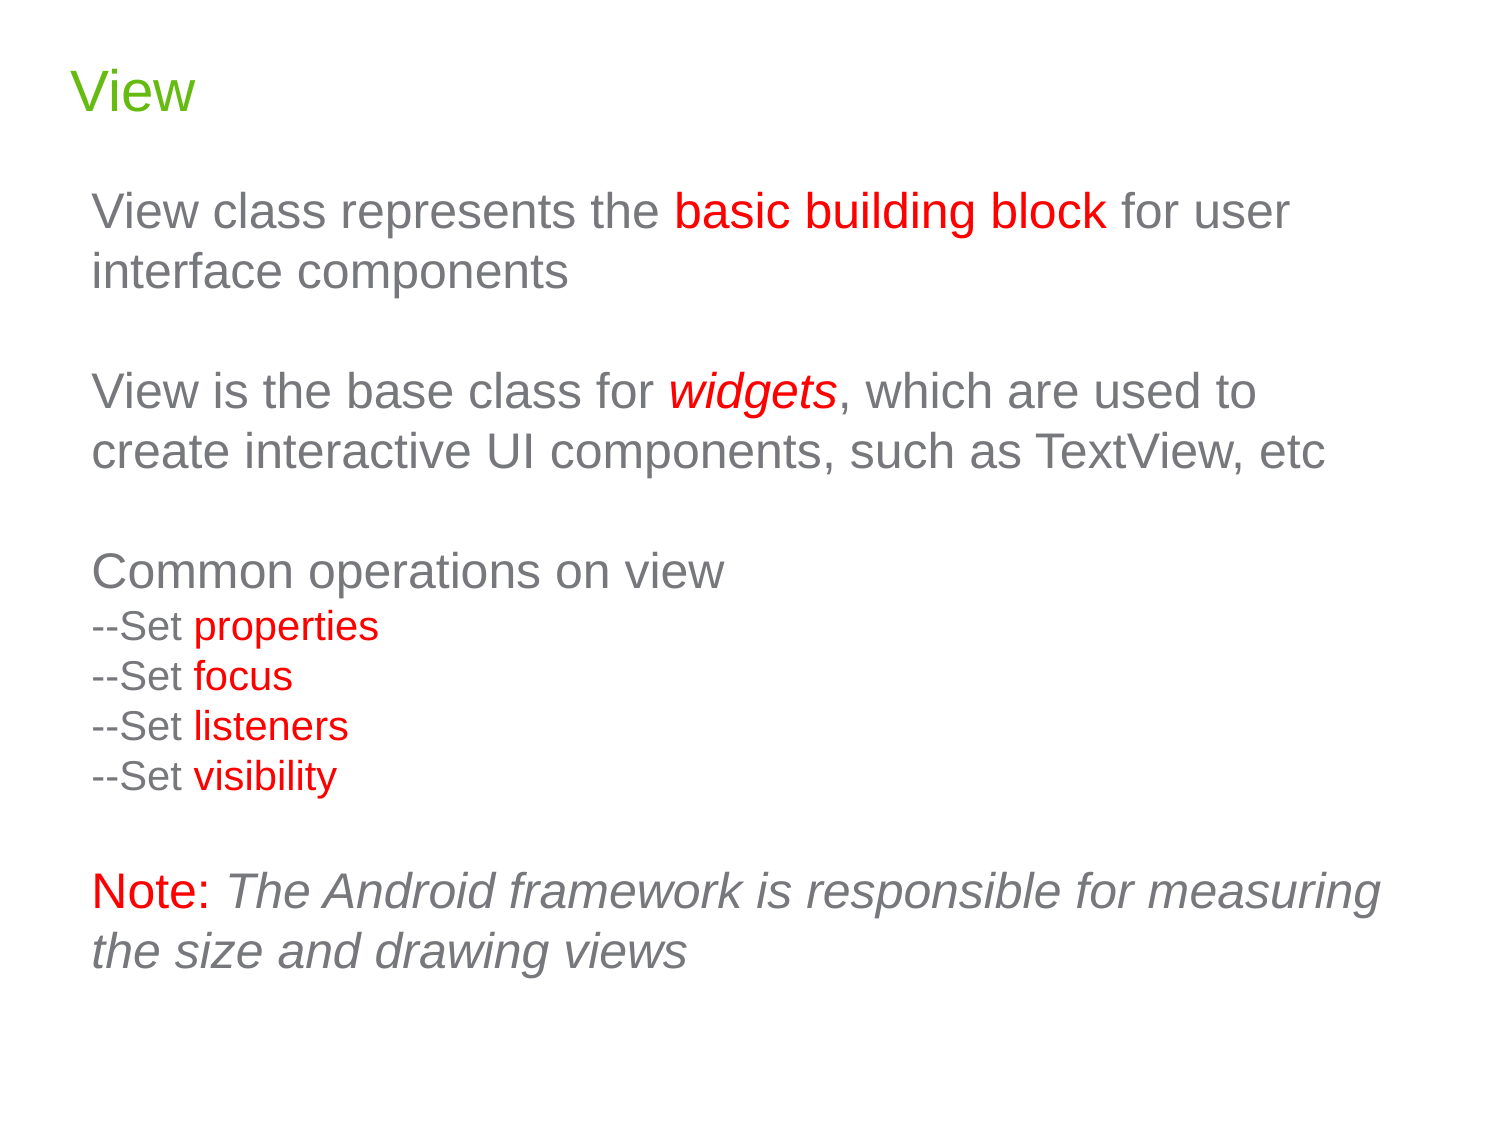

# View
View class represents the basic building block for user interface components

View is the base class for widgets, which are used to create interactive UI components, such as TextView, etc

Common operations on view
--Set properties
--Set focus
--Set listeners
--Set visibility

Note: The Android framework is responsible for measuring the size and drawing views